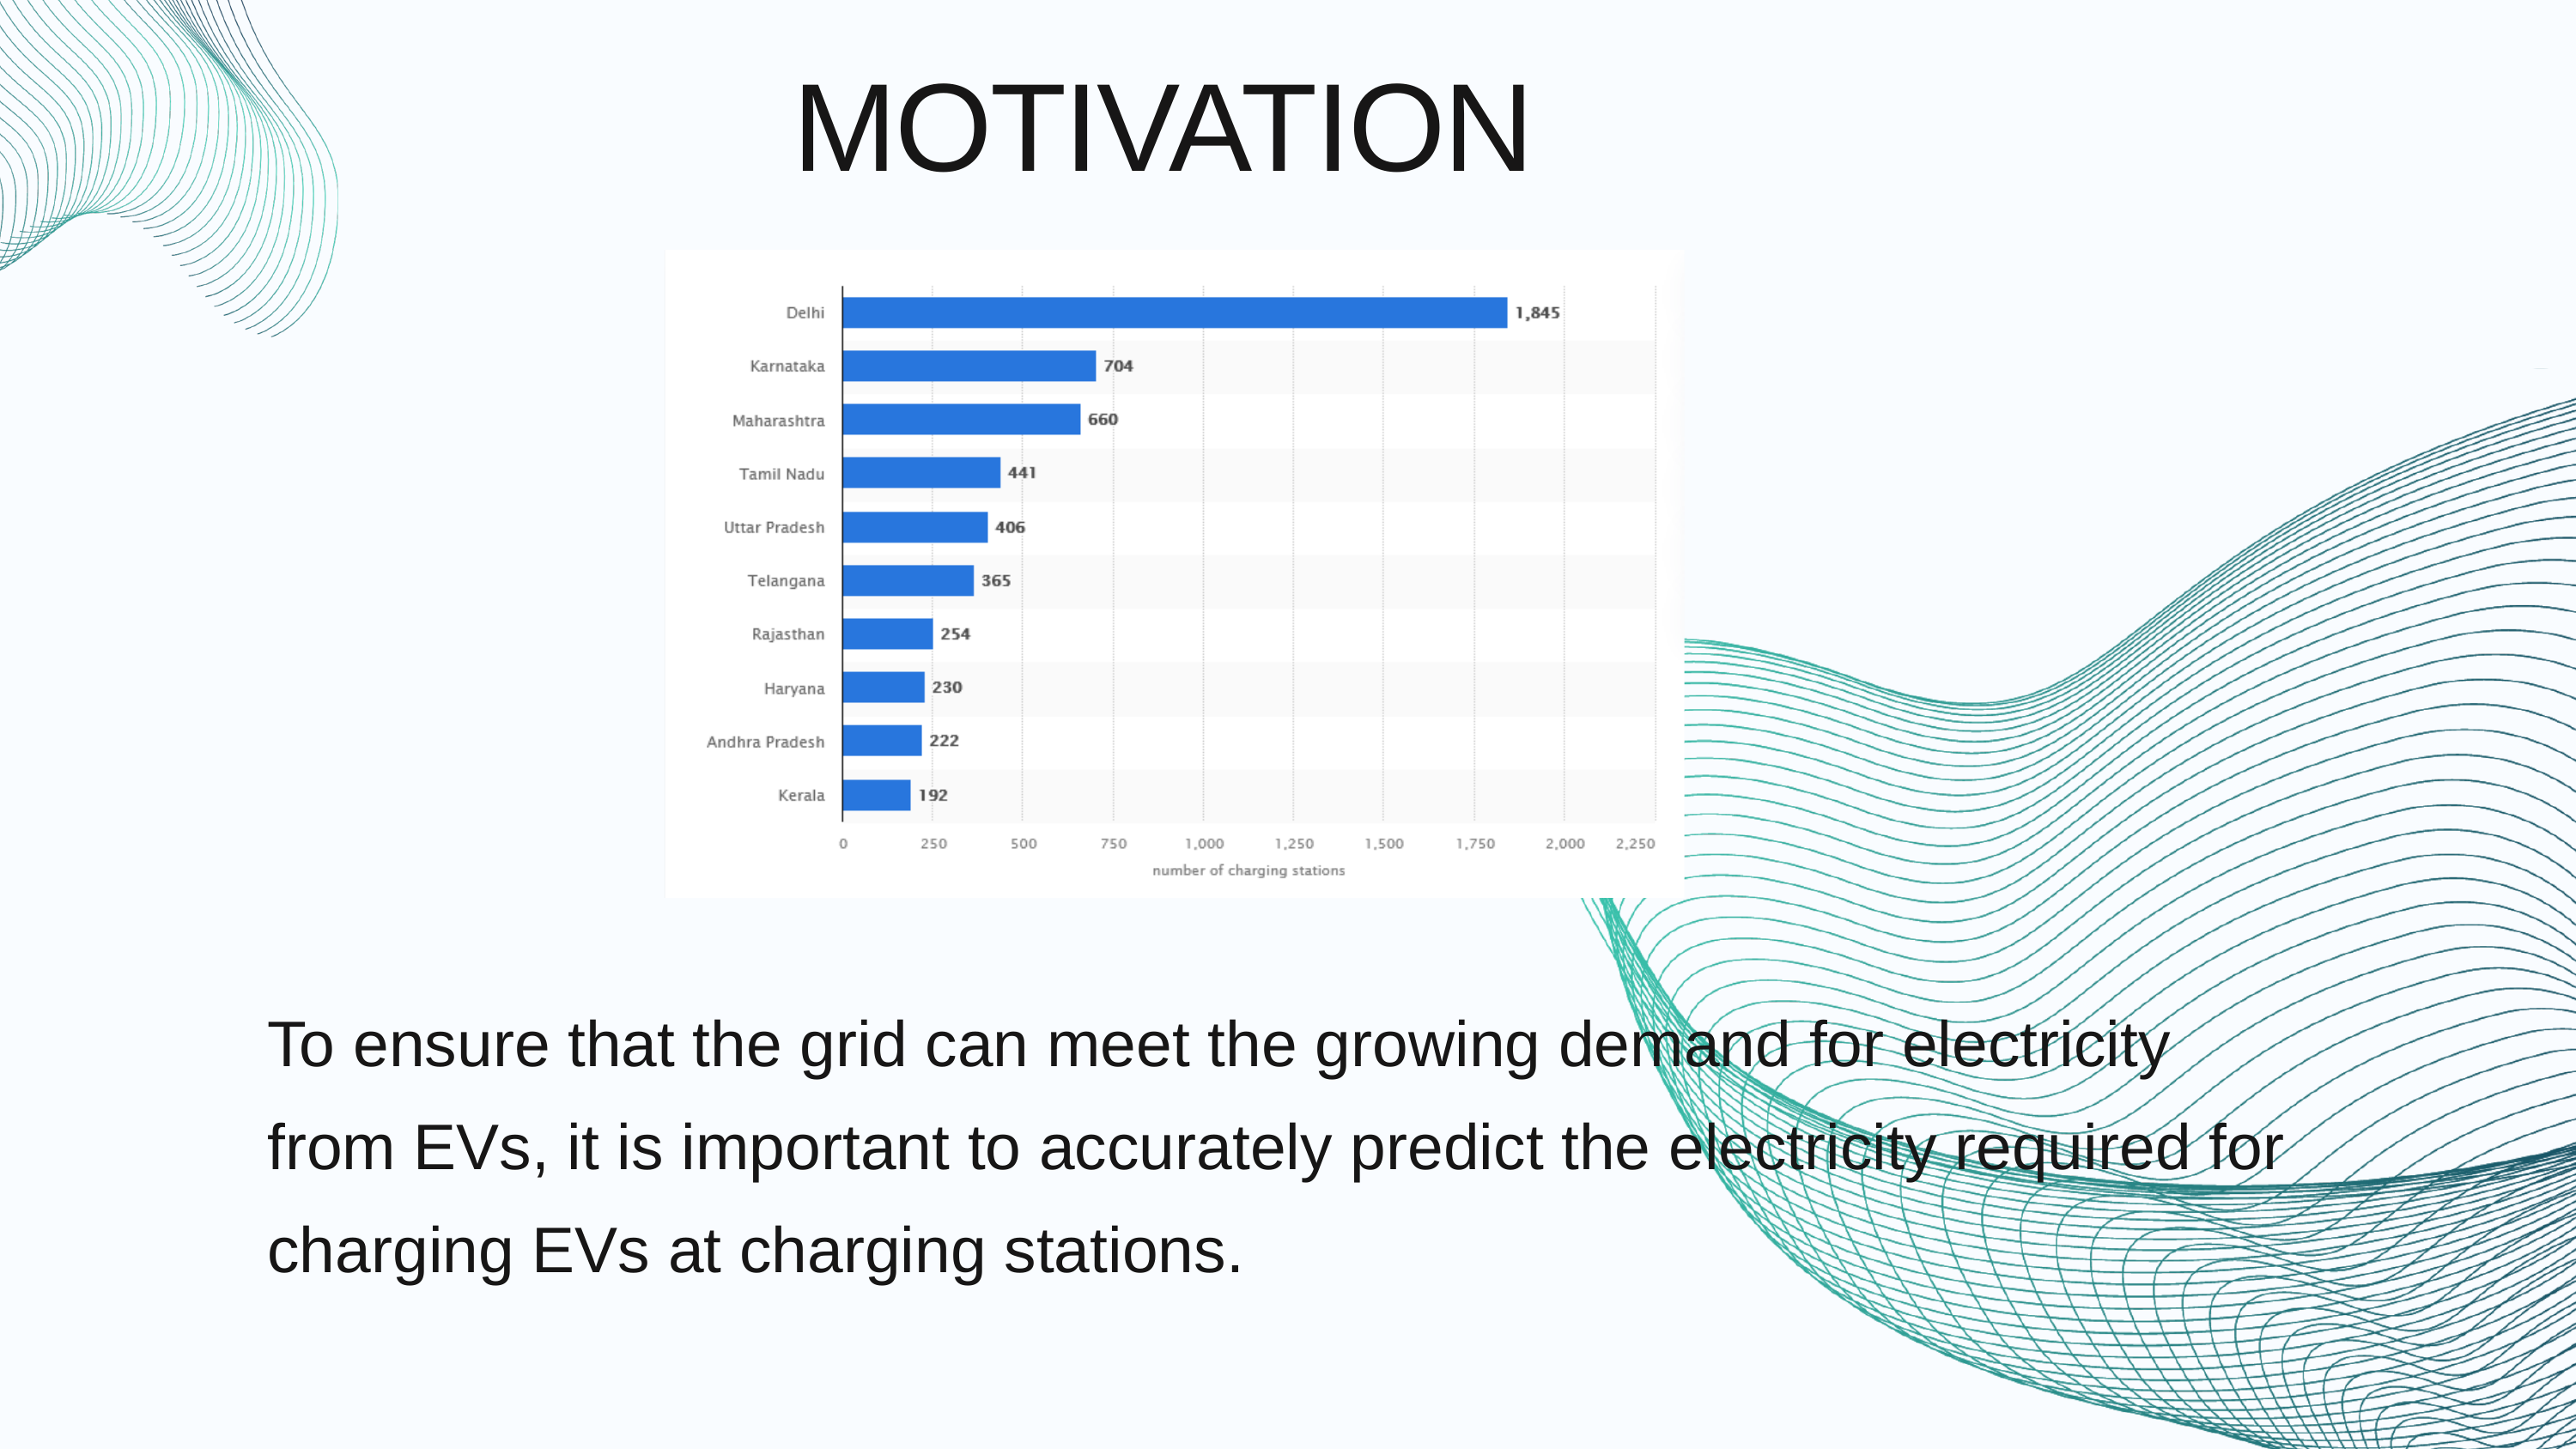

MOTIVATION

To ensure that the grid can meet the growing demand for electricity from EVs, it is important to accurately predict the electricity required for charging EVs at charging stations.